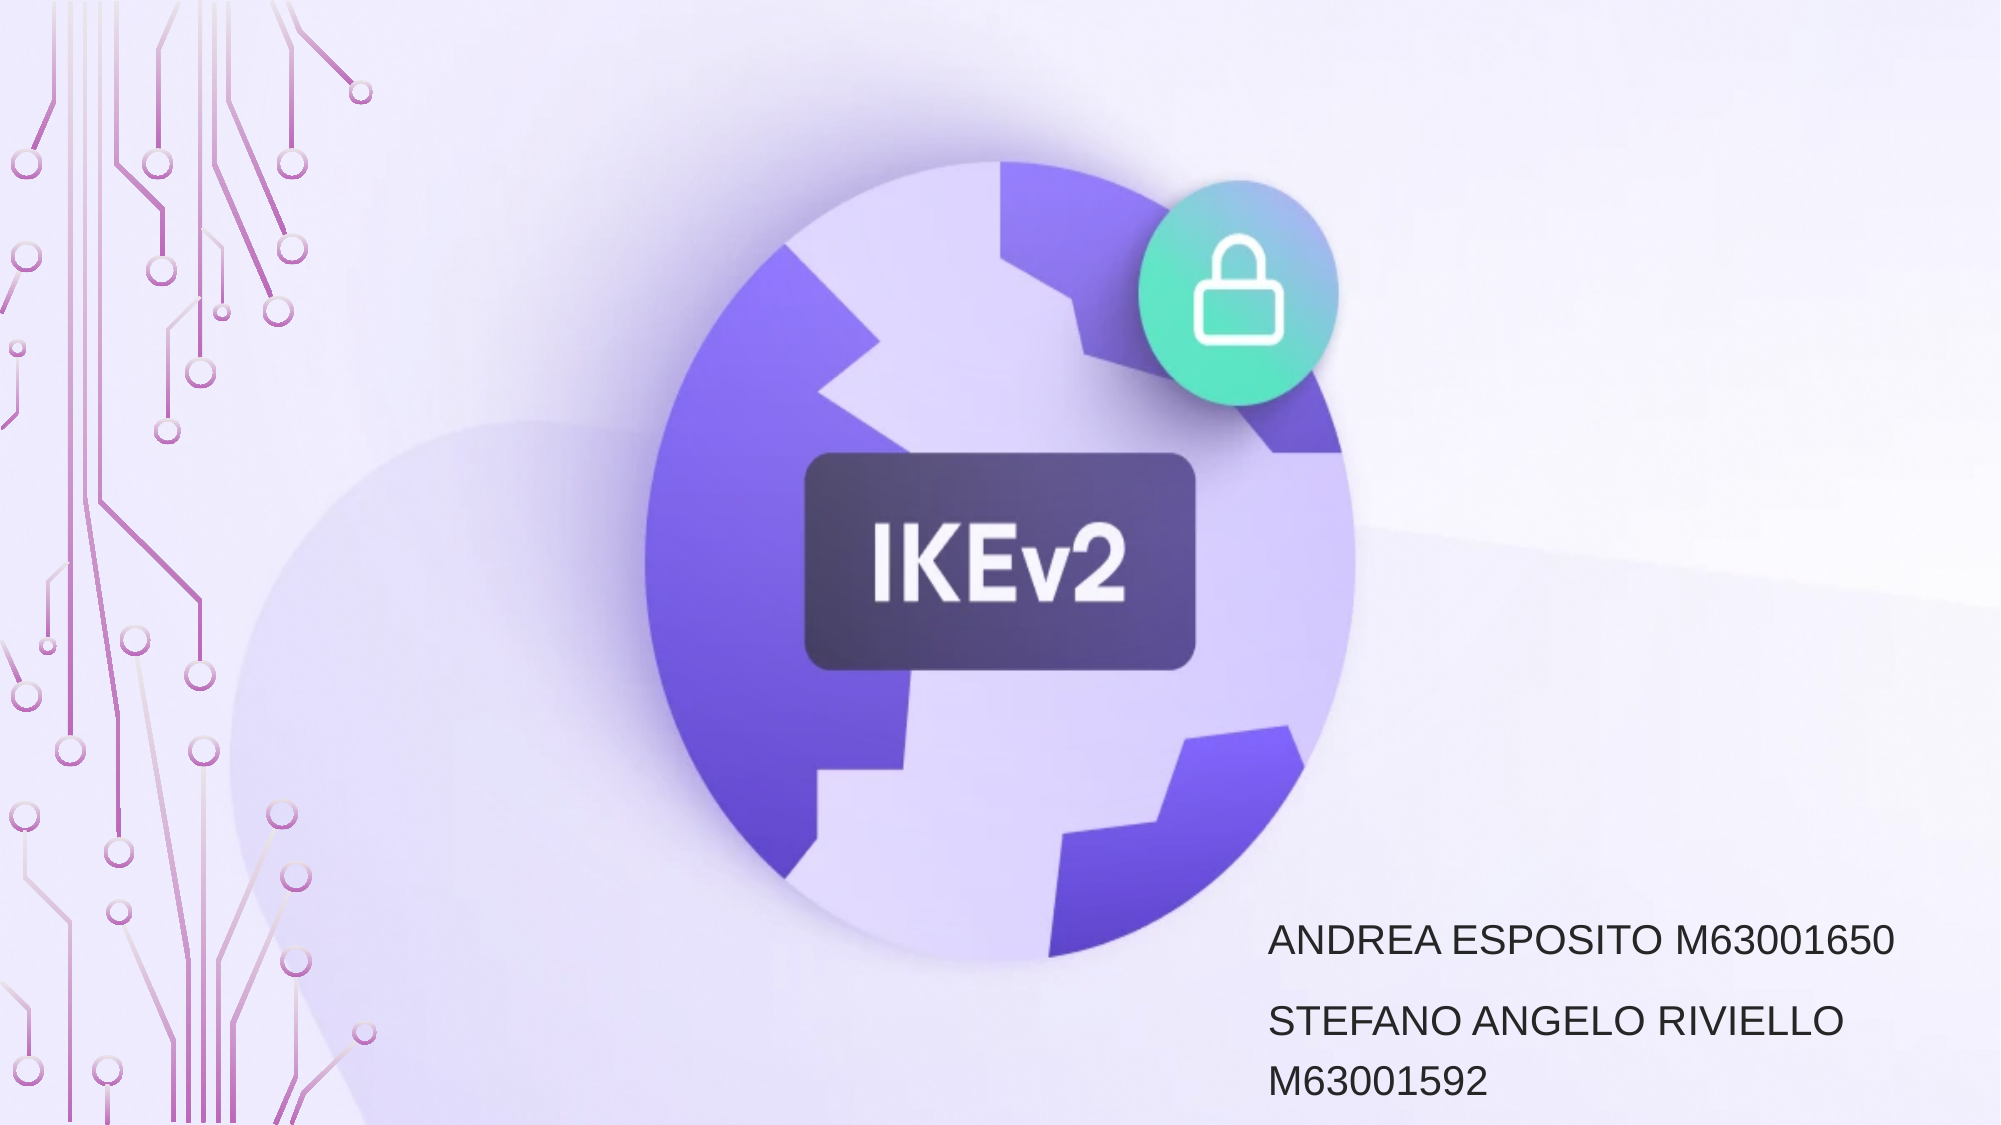

Andrea esposito M63001650
Stefano angelo riviello M63001592